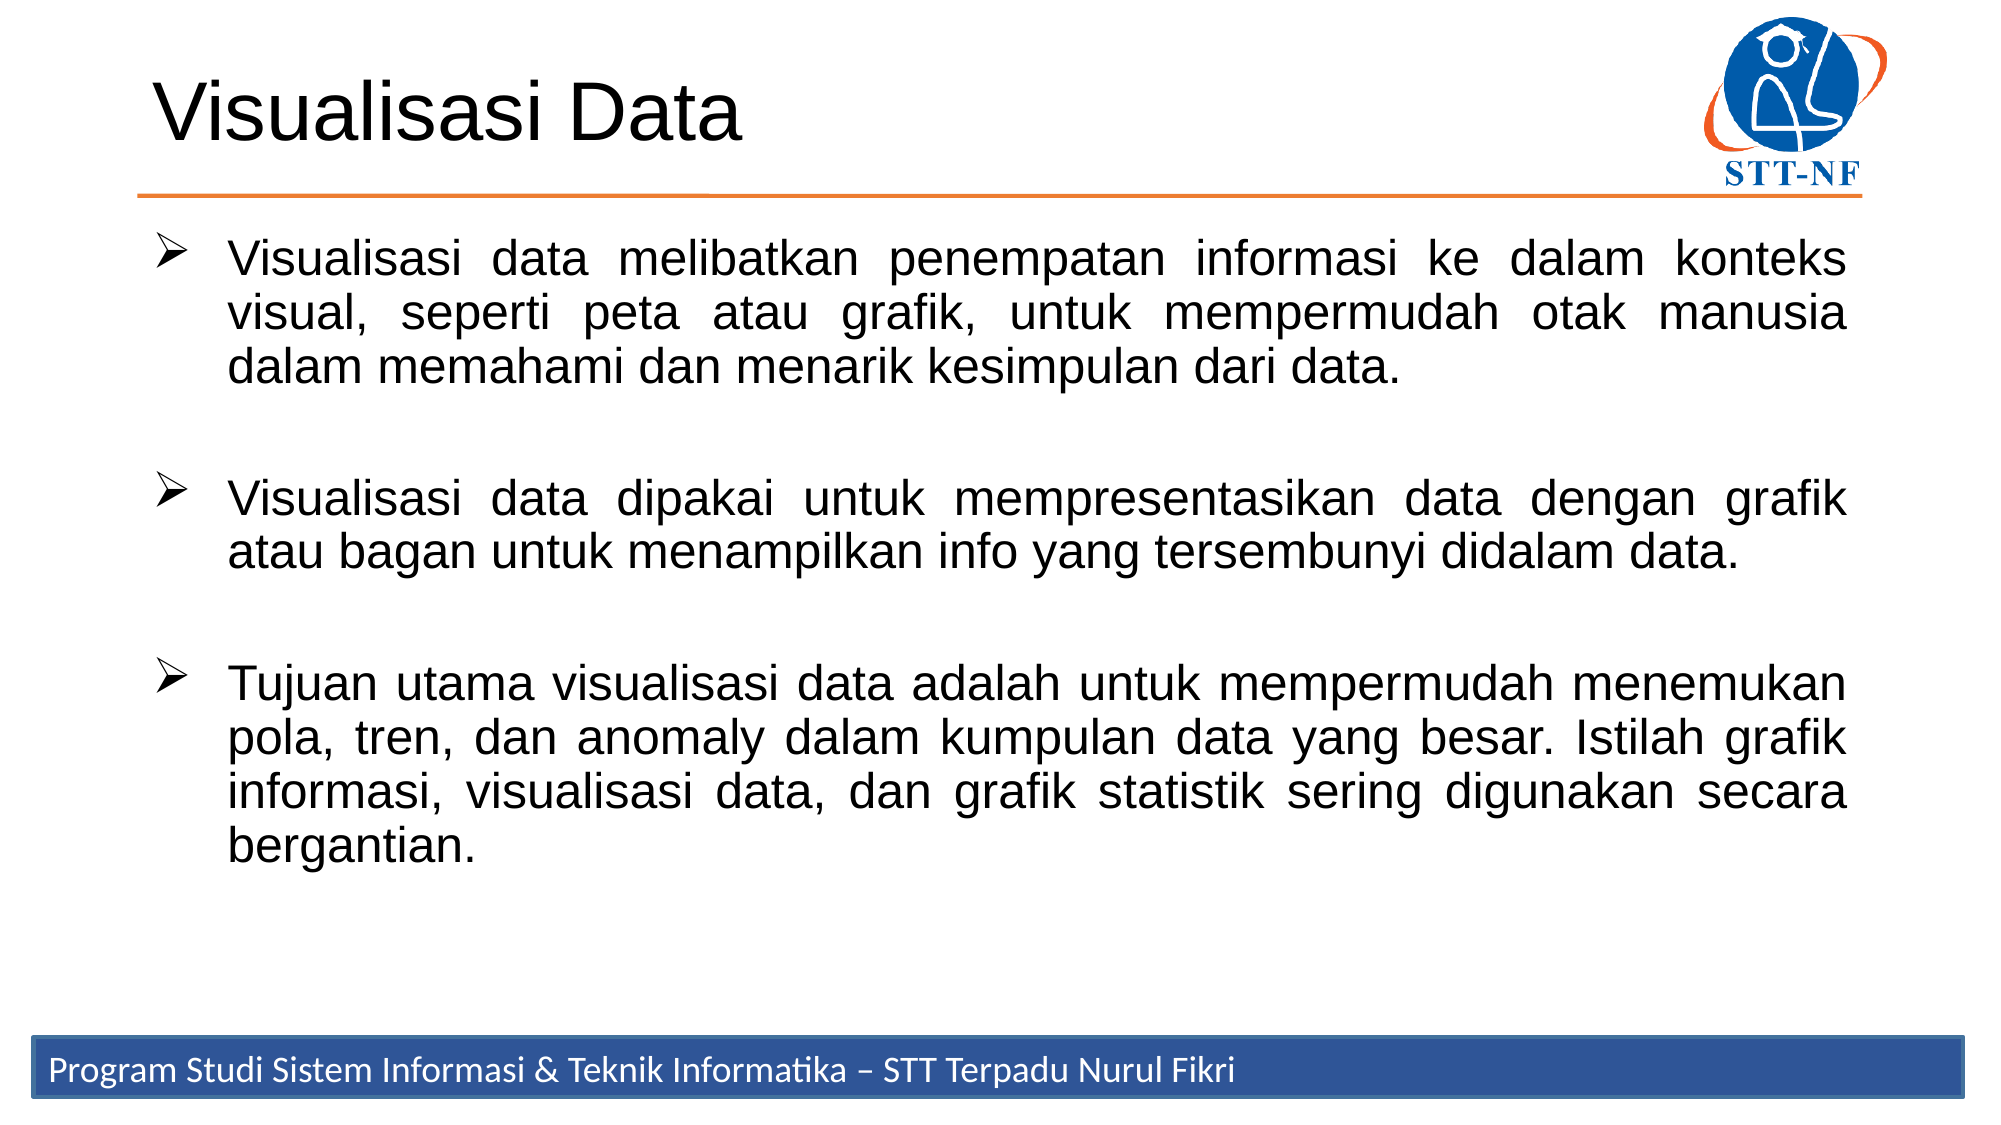

Visualisasi Data
Visualisasi data melibatkan penempatan informasi ke dalam konteks visual, seperti peta atau grafik, untuk mempermudah otak manusia dalam memahami dan menarik kesimpulan dari data.

Visualisasi data dipakai untuk mempresentasikan data dengan grafik atau bagan untuk menampilkan info yang tersembunyi didalam data.

Tujuan utama visualisasi data adalah untuk mempermudah menemukan pola, tren, dan anomaly dalam kumpulan data yang besar. Istilah grafik informasi, visualisasi data, dan grafik statistik sering digunakan secara bergantian.